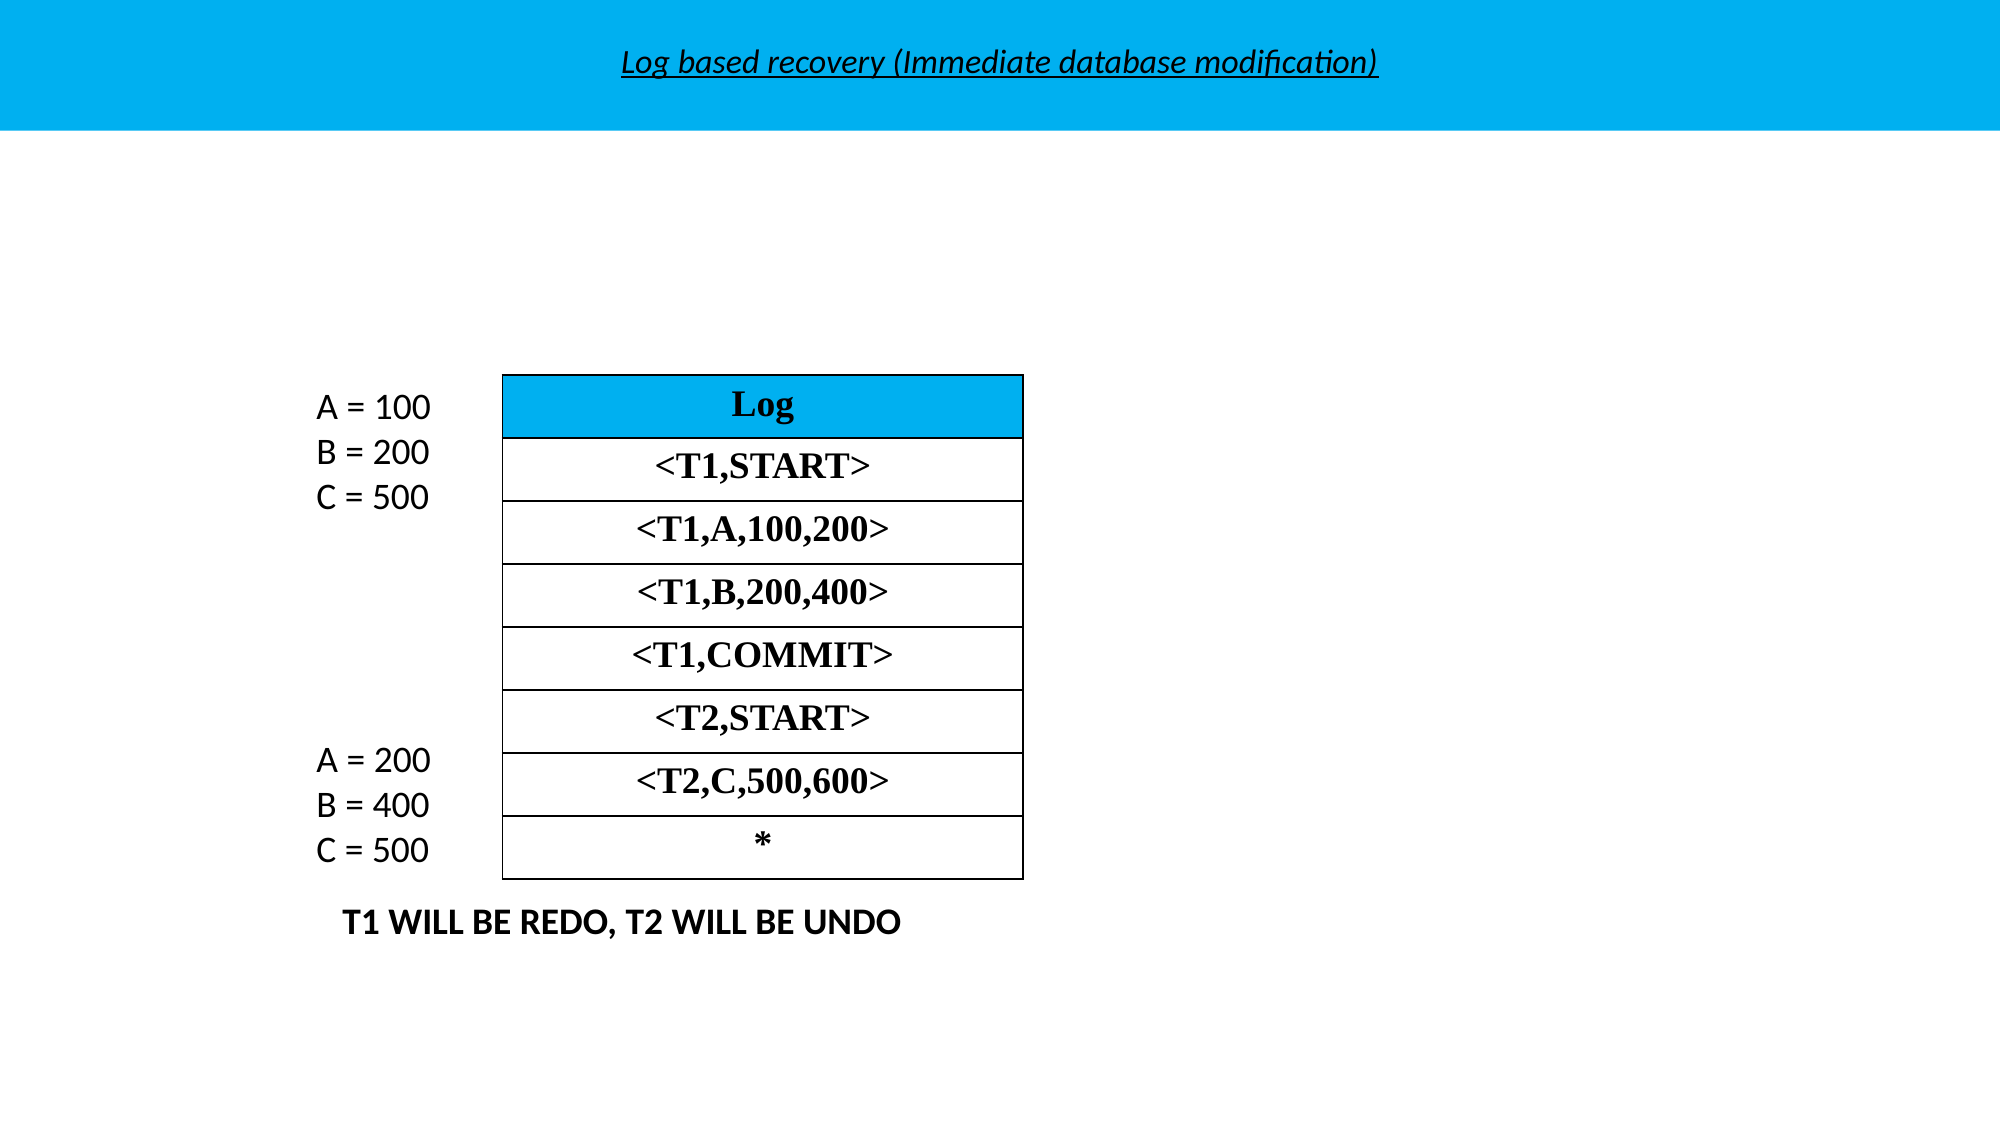

# Log based recovery (Immediate database modification)
A = 100
B = 200
C = 500
| Log |
| --- |
| <T1,START> |
| <T1,A,100,200> |
| <T1,B,200,400> |
| <T1,COMMIT> |
| <T2,START> |
| <T2,C,500,600> |
| \* |
A = 200
B = 400
C = 500
T1 WILL BE REDO, T2 WILL BE UNDO